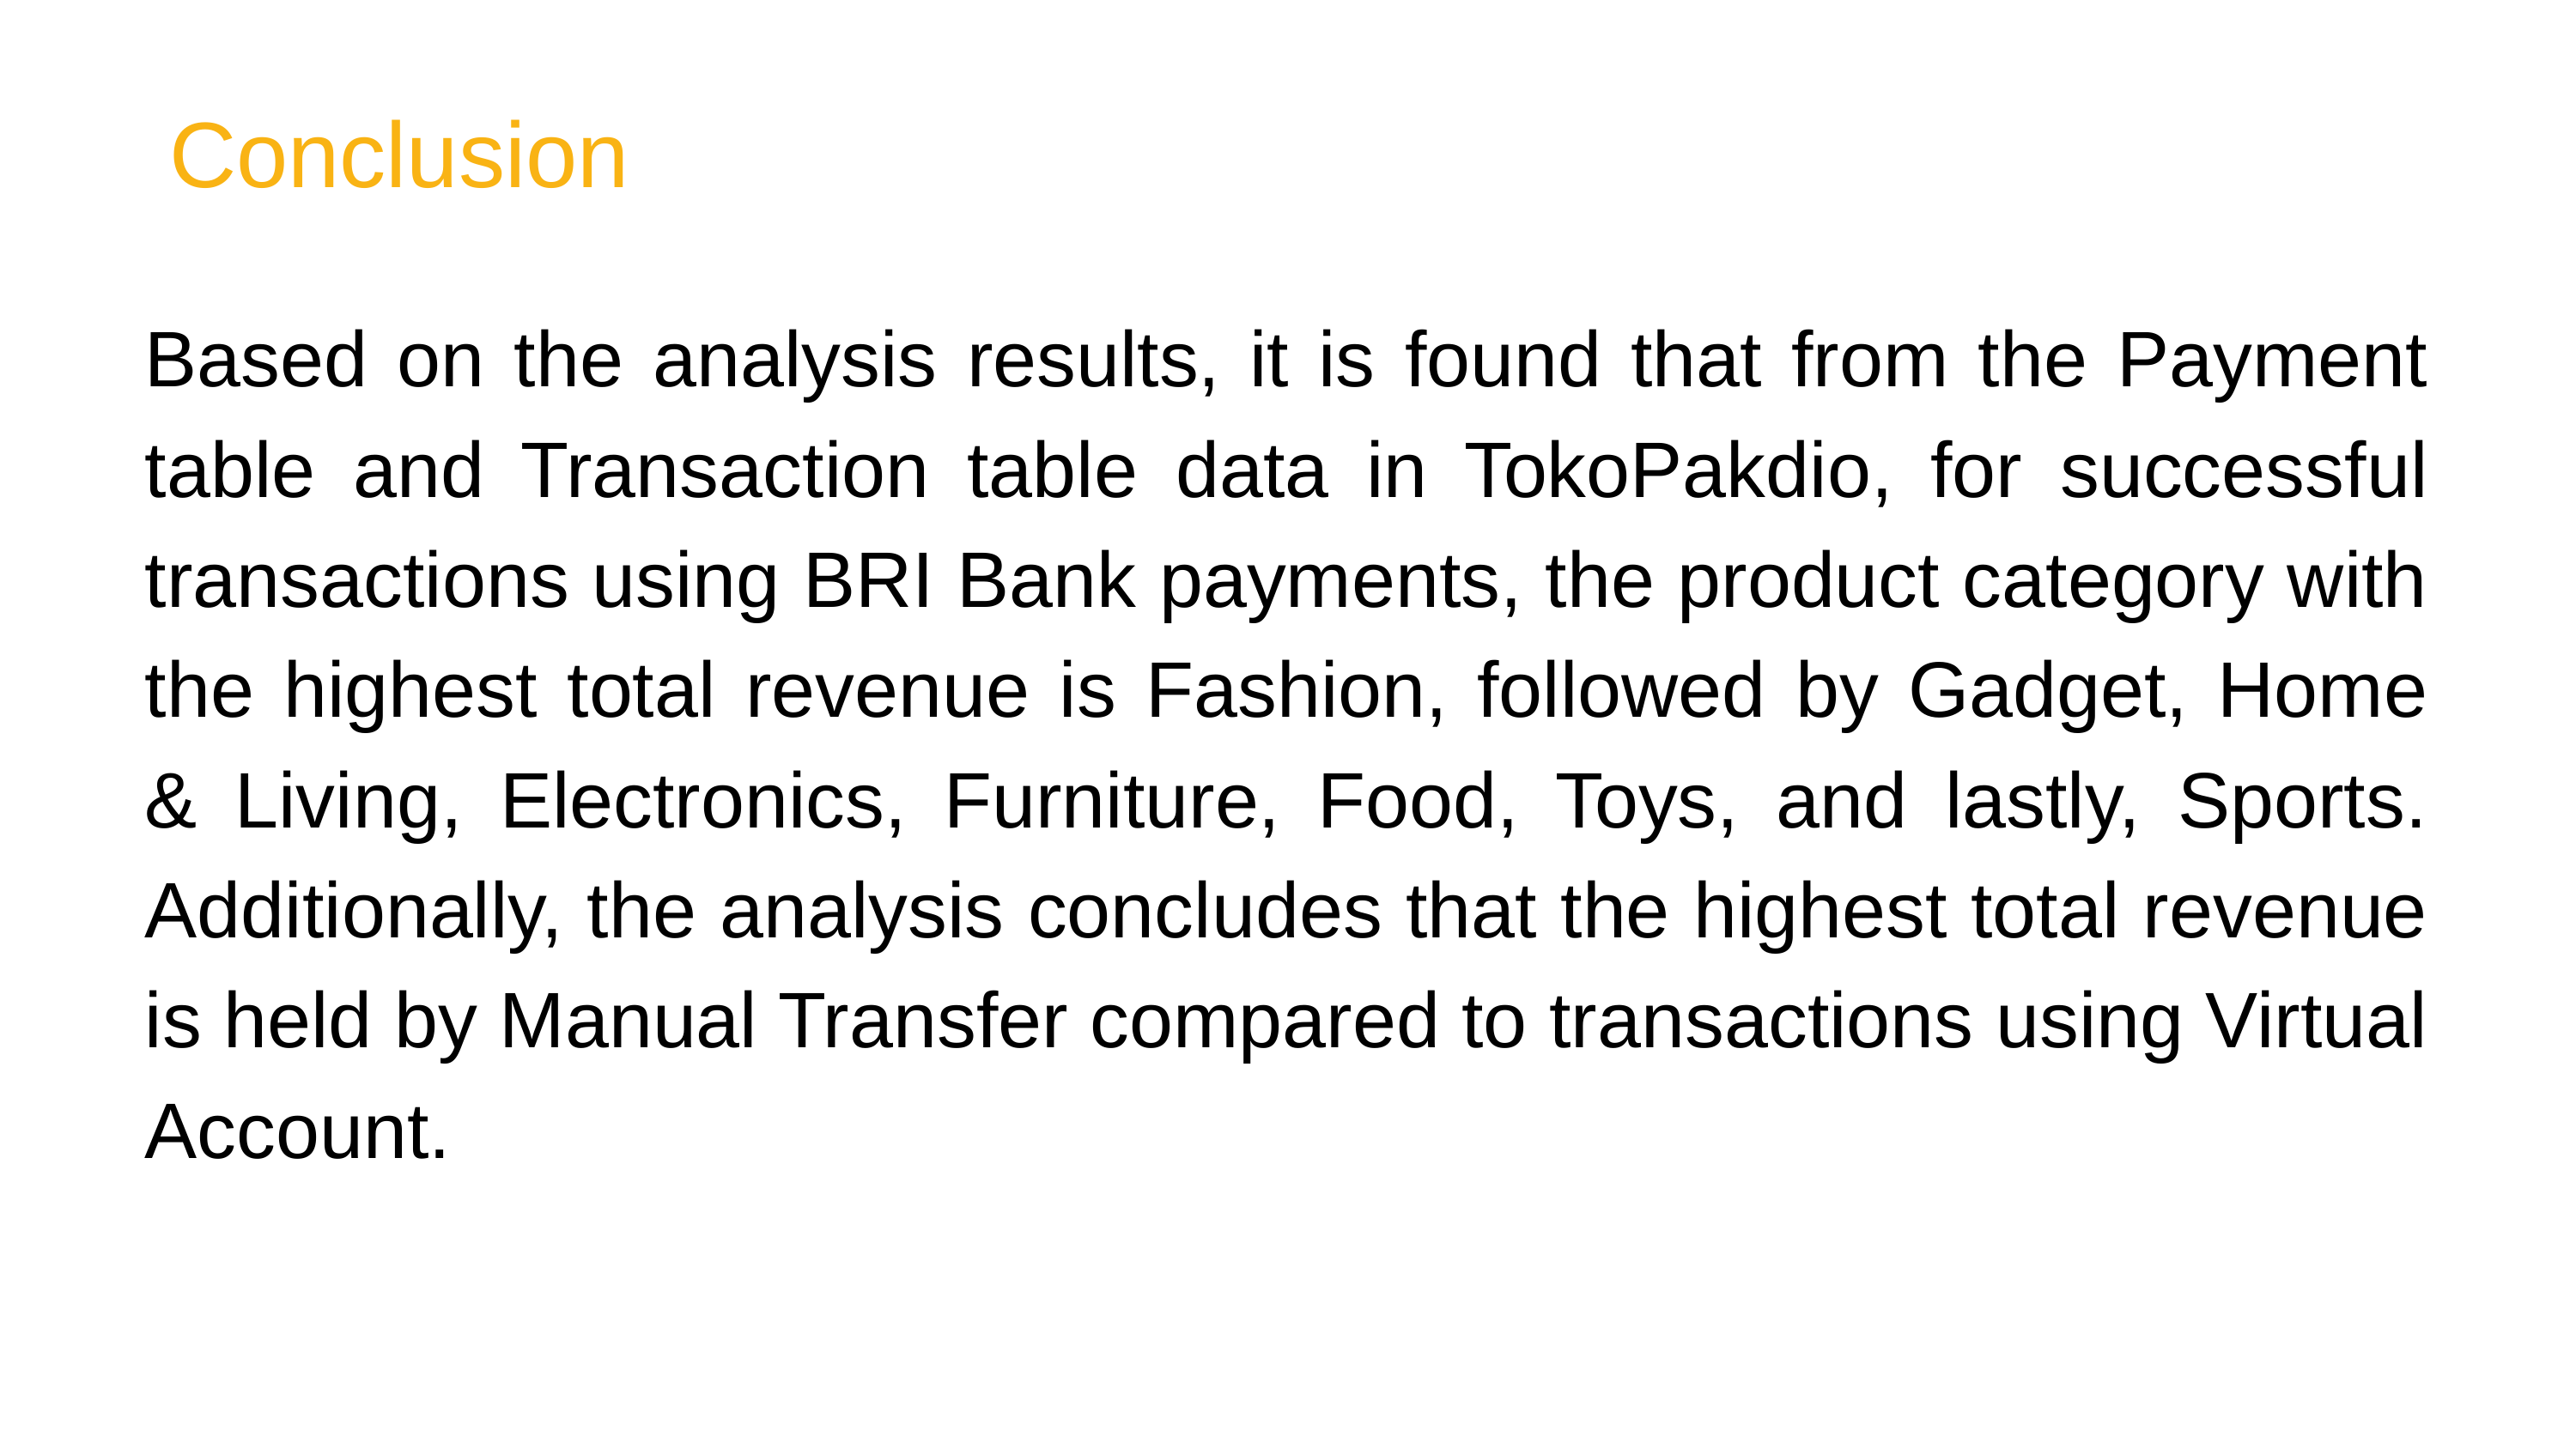

Conclusion
Based on the analysis results, it is found that from the Payment table and Transaction table data in TokoPakdio, for successful transactions using BRI Bank payments, the product category with the highest total revenue is Fashion, followed by Gadget, Home & Living, Electronics, Furniture, Food, Toys, and lastly, Sports. Additionally, the analysis concludes that the highest total revenue is held by Manual Transfer compared to transactions using Virtual Account.